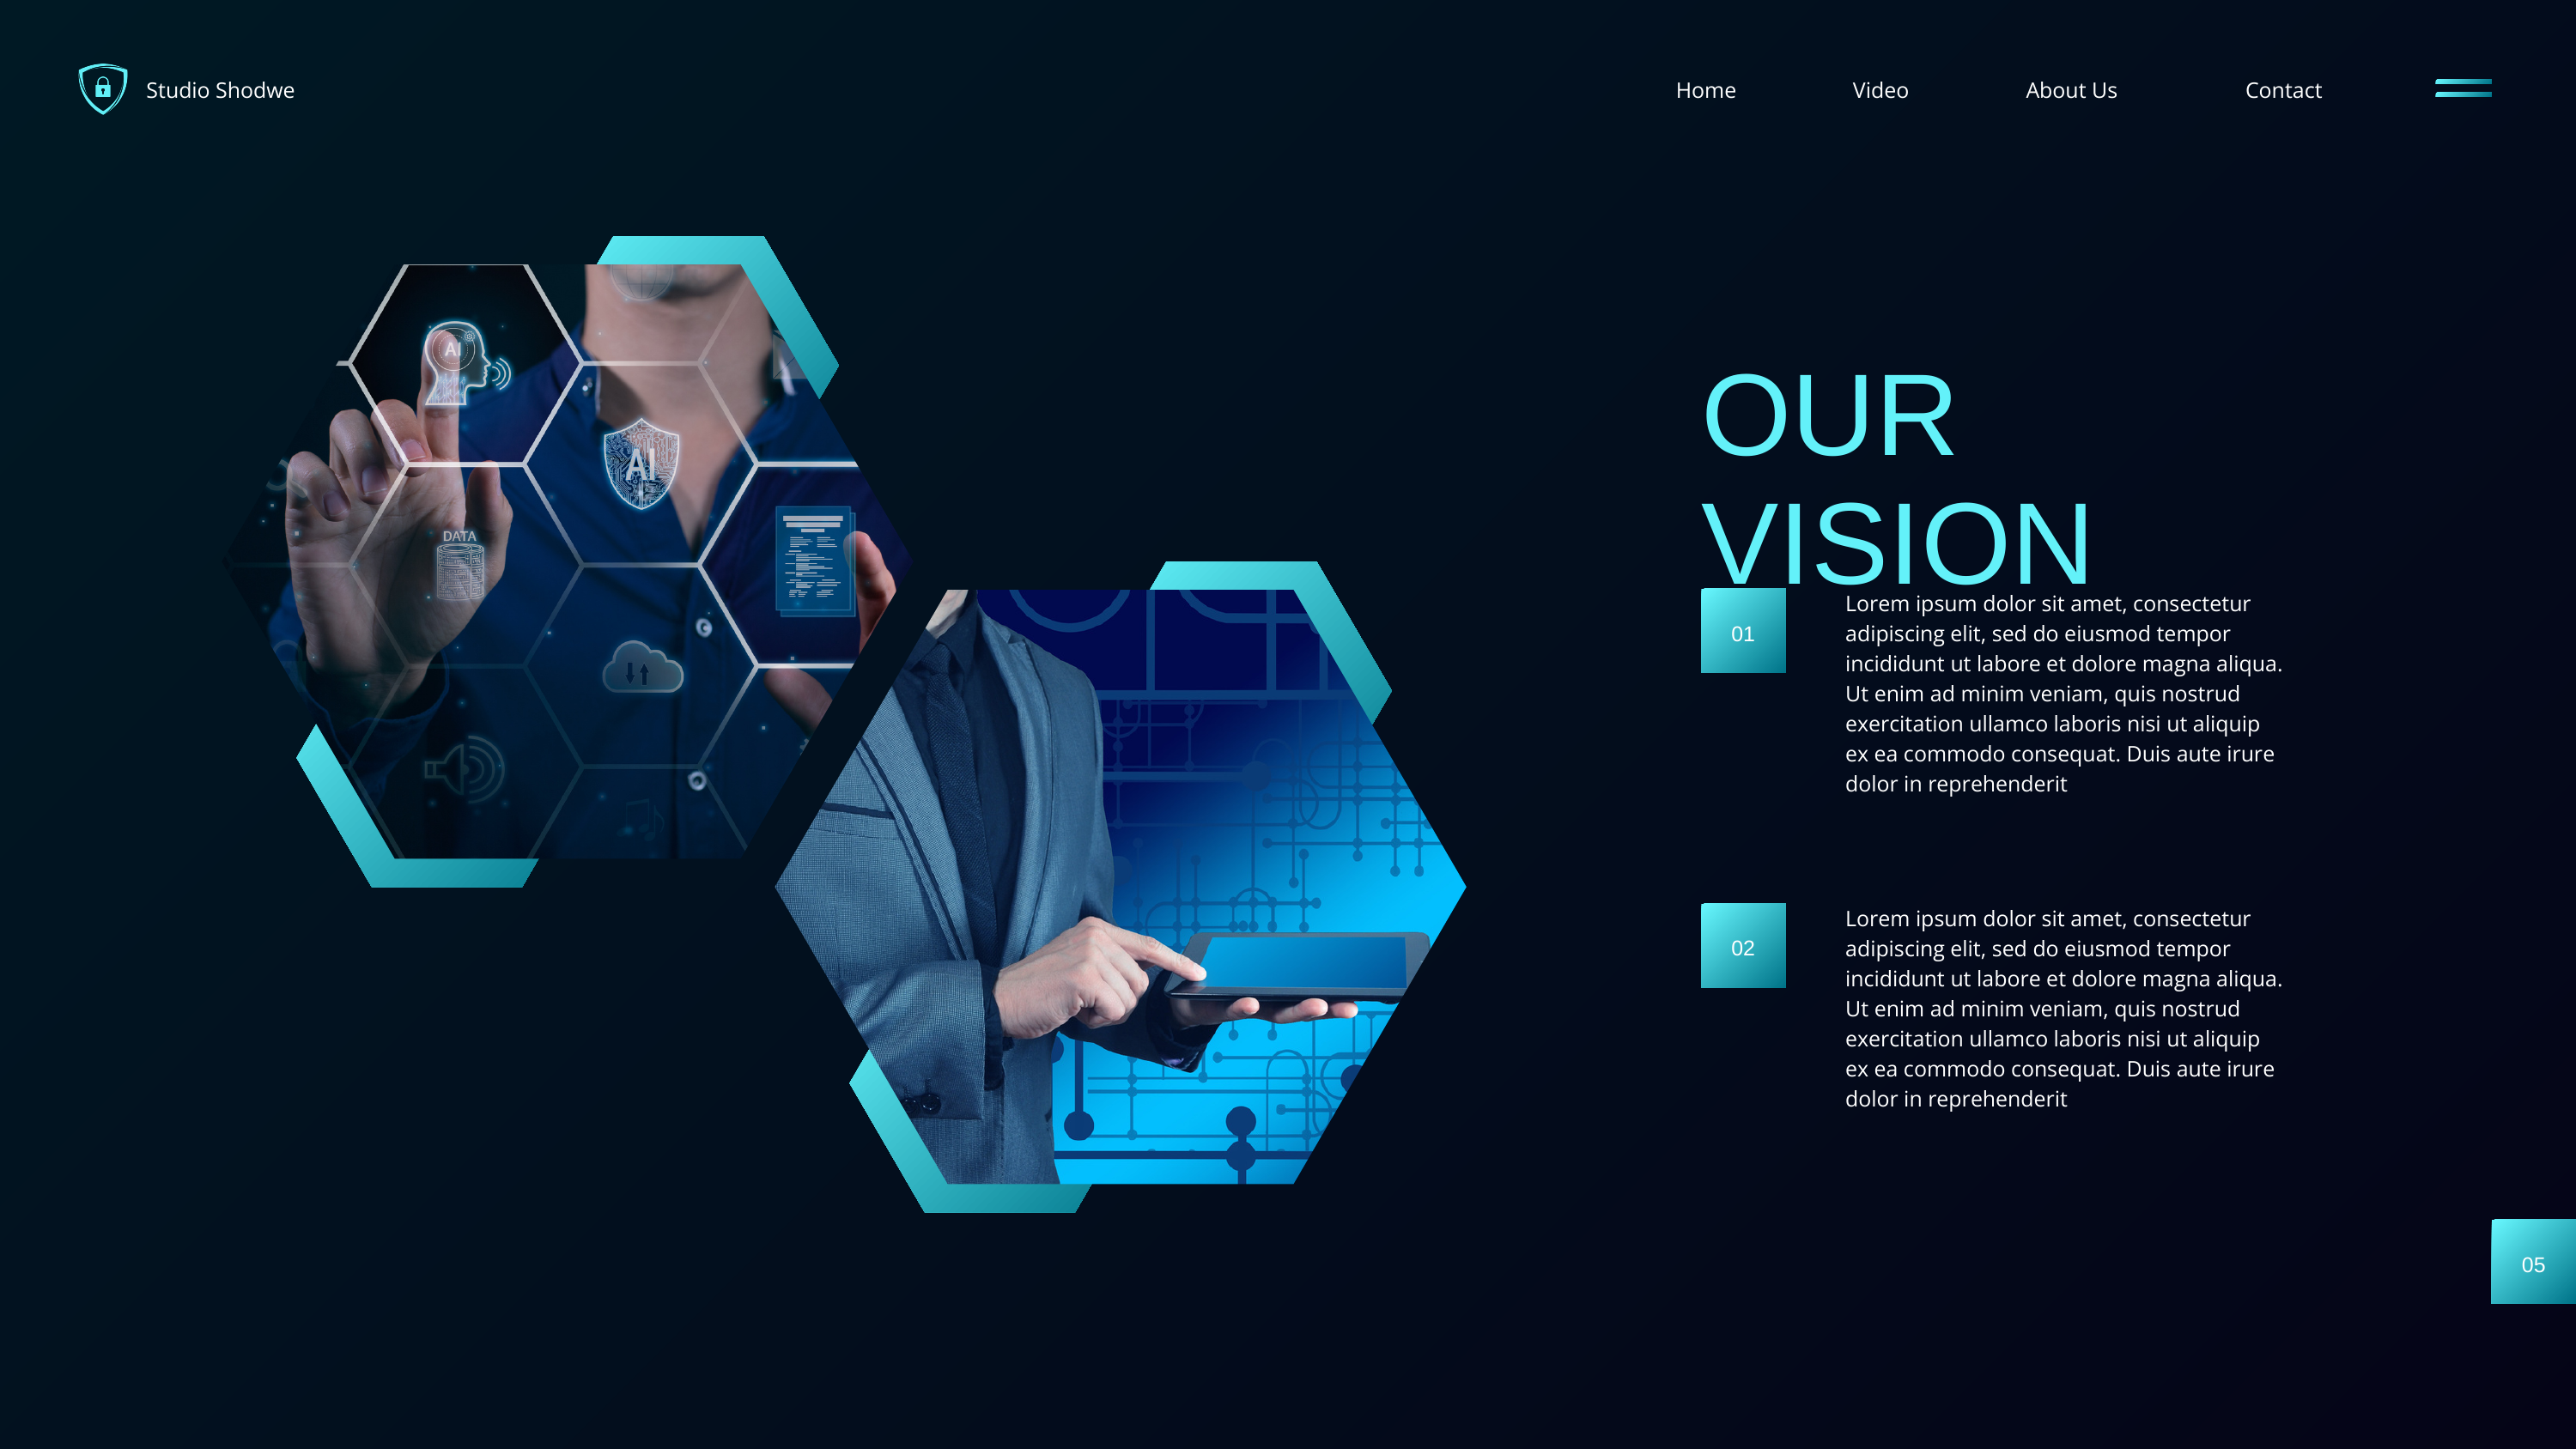

Studio Shodwe
Home
Video
About Us
Contact

OUR VISION

Lorem ipsum dolor sit amet, consectetur adipiscing elit, sed do eiusmod tempor incididunt ut labore et dolore magna aliqua. Ut enim ad minim veniam, quis nostrud exercitation ullamco laboris nisi ut aliquip ex ea commodo consequat. Duis aute irure dolor in reprehenderit

01

Lorem ipsum dolor sit amet, consectetur adipiscing elit, sed do eiusmod tempor incididunt ut labore et dolore magna aliqua. Ut enim ad minim veniam, quis nostrud exercitation ullamco laboris nisi ut aliquip ex ea commodo consequat. Duis aute irure dolor in reprehenderit

02

05